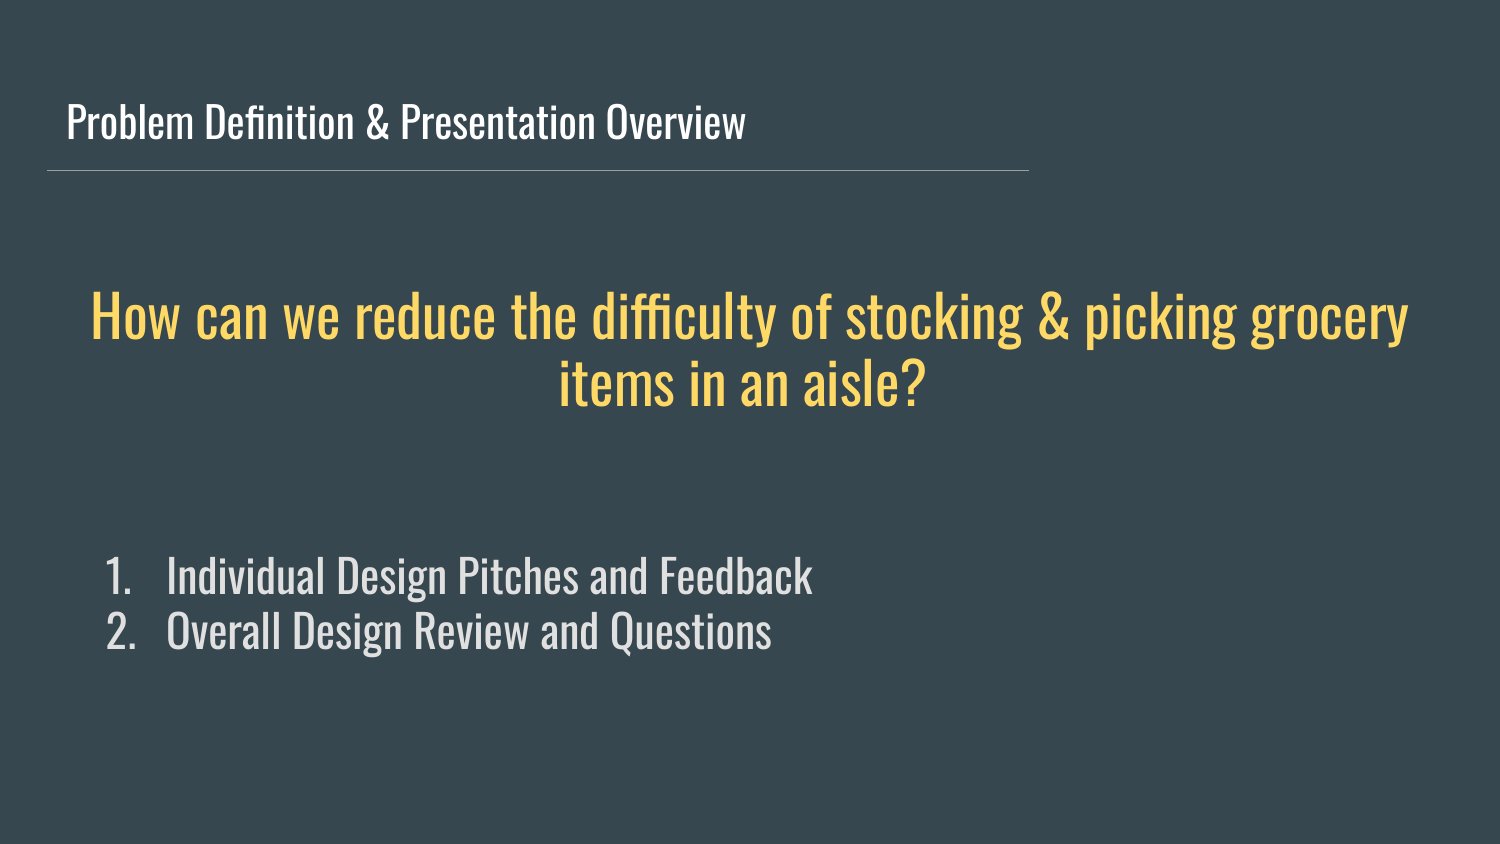

# Problem Definition & Presentation Overview
How can we reduce the difficulty of stocking & picking grocery items in an aisle?
Individual Design Pitches and Feedback
Overall Design Review and Questions